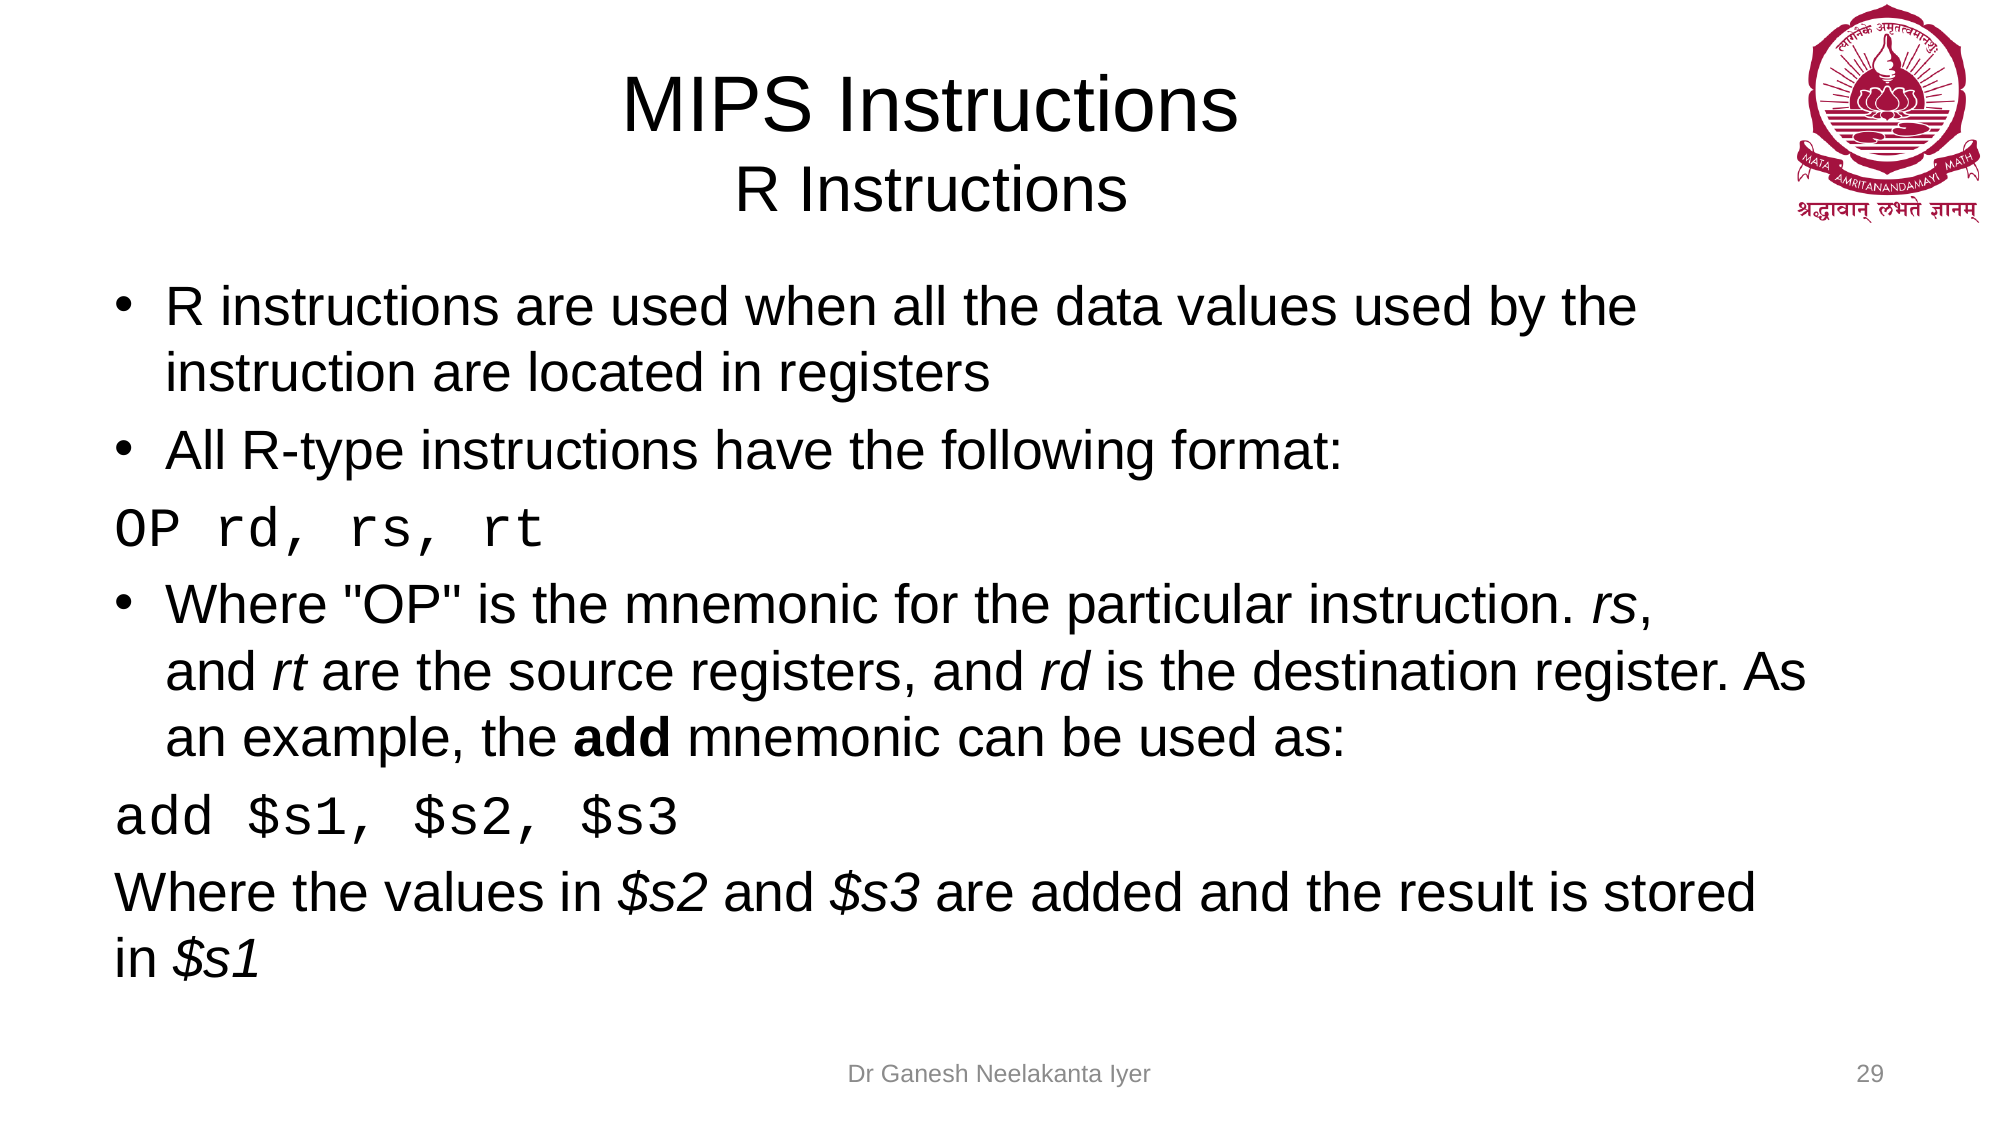

# MIPS Instructions R Instructions
R instructions are used when all the data values used by the instruction are located in registers
All R-type instructions have the following format:
OP rd, rs, rt
Where "OP" is the mnemonic for the particular instruction. rs, and rt are the source registers, and rd is the destination register. As an example, the add mnemonic can be used as:
add $s1, $s2, $s3
Where the values in $s2 and $s3 are added and the result is stored in $s1
Dr Ganesh Neelakanta Iyer
29